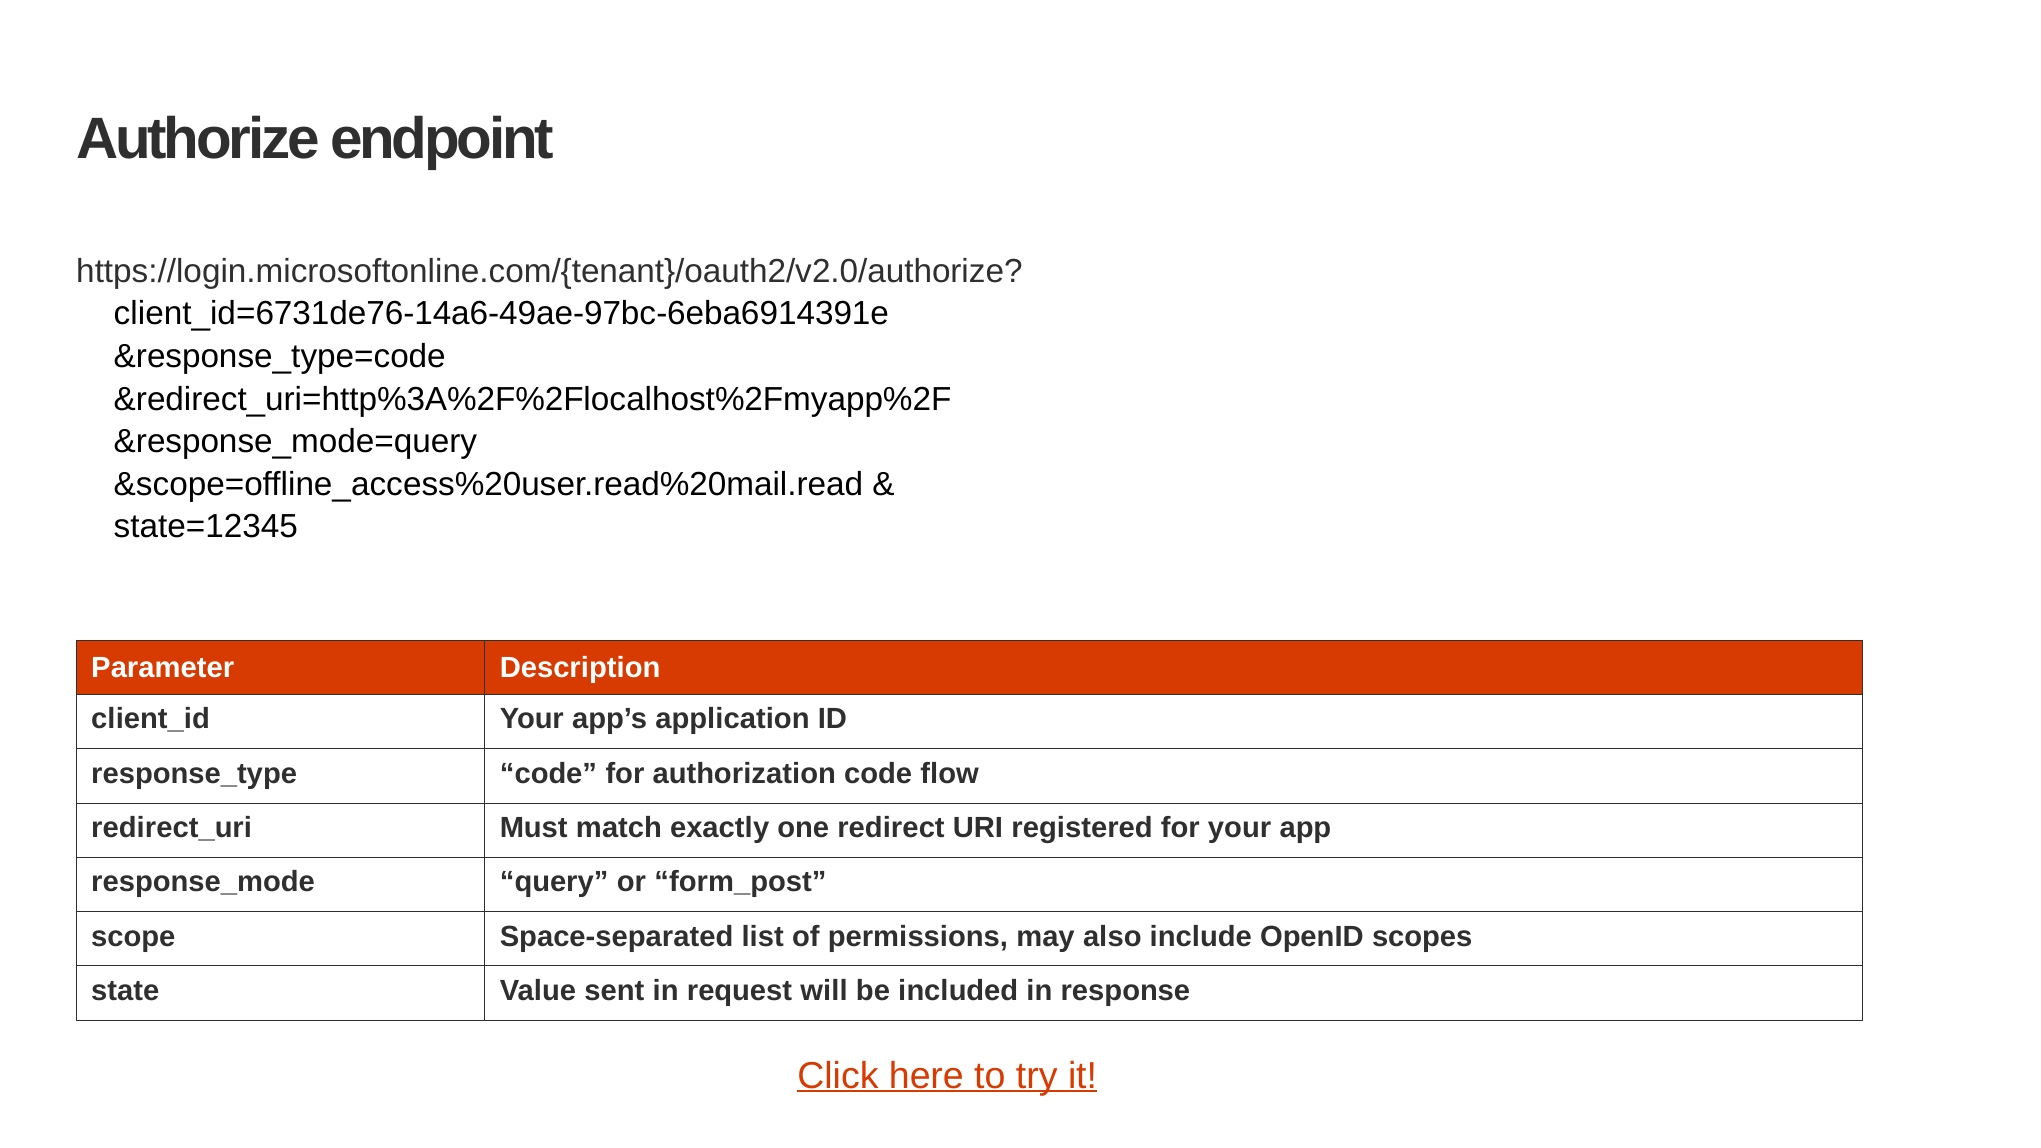

# Authorize endpoint
https://login.microsoftonline.com/{tenant}/oauth2/v2.0/authorize?
client_id=6731de76-14a6-49ae-97bc-6eba6914391e
&response_type=code
&redirect_uri=http%3A%2F%2Flocalhost%2Fmyapp%2F
&response_mode=query
&scope=offline_access%20user.read%20mail.read &
state=12345
| Parameter | Description |
| --- | --- |
| client\_id | Your app’s application ID |
| response\_type | “code” for authorization code flow |
| redirect\_uri | Must match exactly one redirect URI registered for your app |
| response\_mode | “query” or “form\_post” |
| scope | Space-separated list of permissions, may also include OpenID scopes |
| state | Value sent in request will be included in response |
Click here to try it!